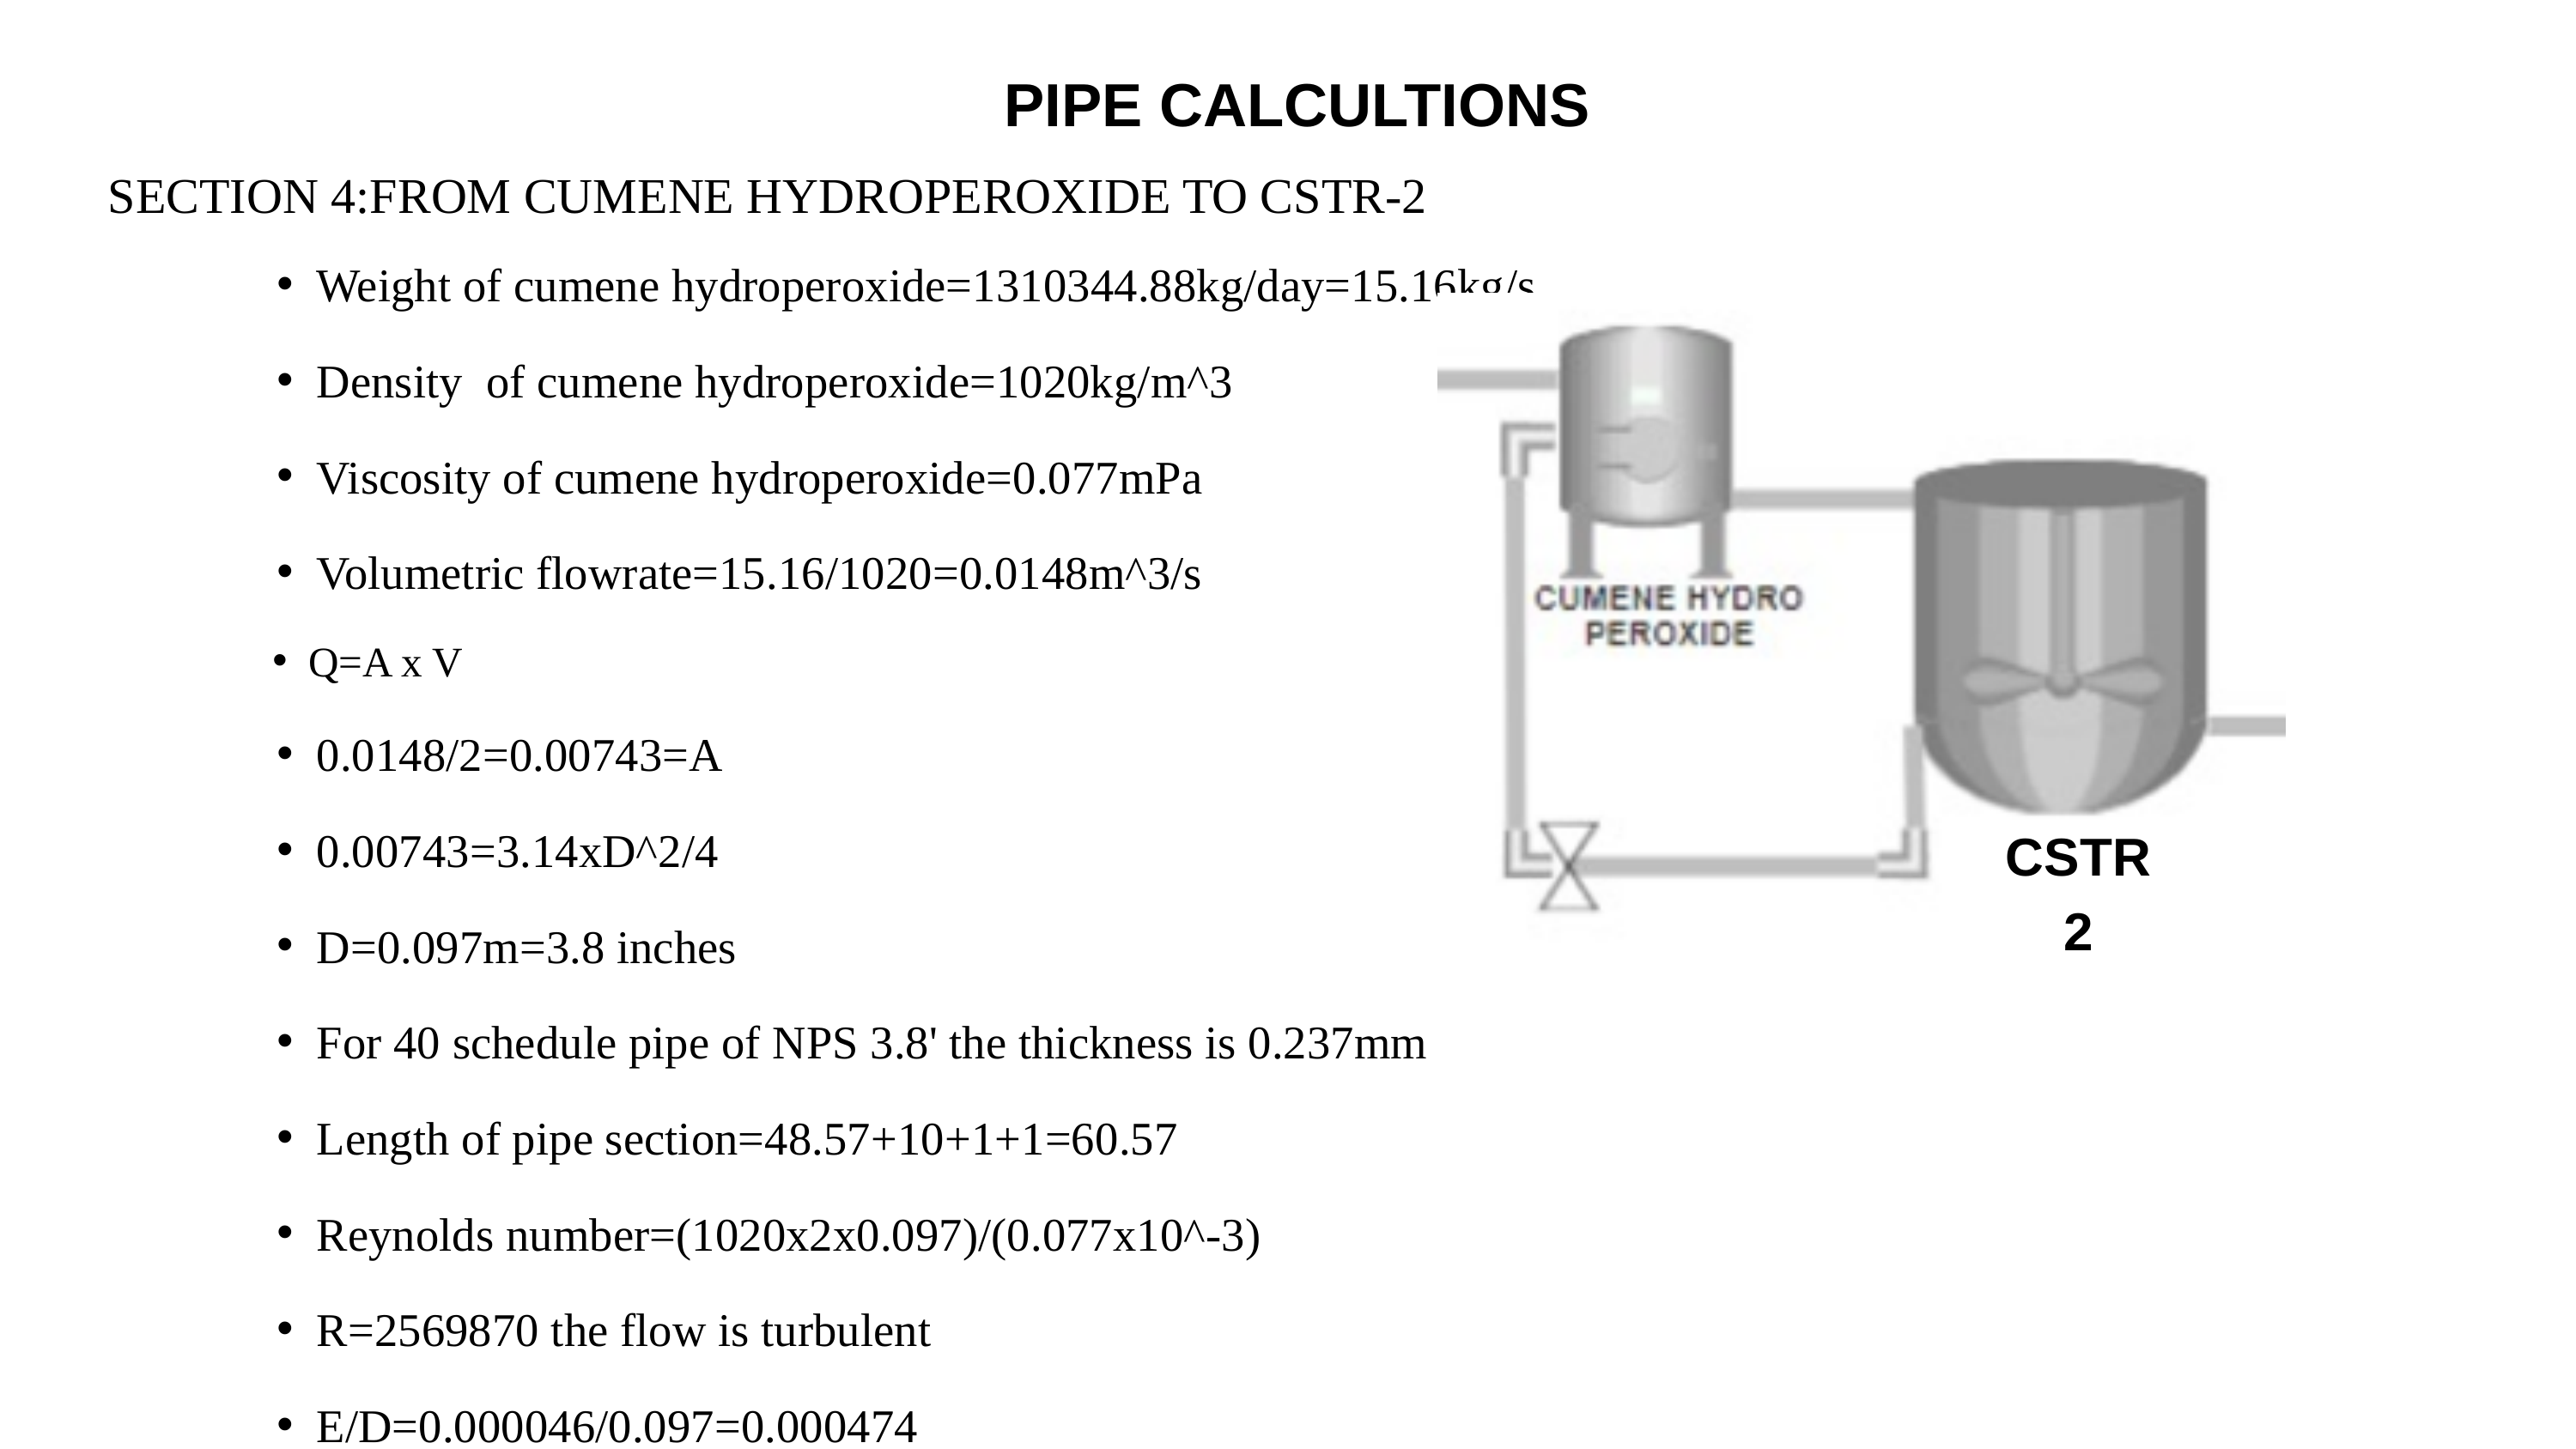

PIPE CALCULTIONS
SECTION 4:FROM CUMENE HYDROPEROXIDE TO CSTR-2
Weight of cumene hydroperoxide=1310344.88kg/day=15.16kg/s
Density  of cumene hydroperoxide=1020kg/m^3
Viscosity of cumene hydroperoxide=0.077mPa
Volumetric flowrate=15.16/1020=0.0148m^3/s
Q=A x V
0.0148/2=0.00743=A
0.00743=3.14xD^2/4
D=0.097m=3.8 inches
For 40 schedule pipe of NPS 3.8' the thickness is 0.237mm
Length of pipe section=48.57+10+1+1=60.57
Reynolds number=(1020x2x0.097)/(0.077x10^-3)
R=2569870 the flow is turbulent
E/D=0.000046/0.097=0.000474

CSTR 2